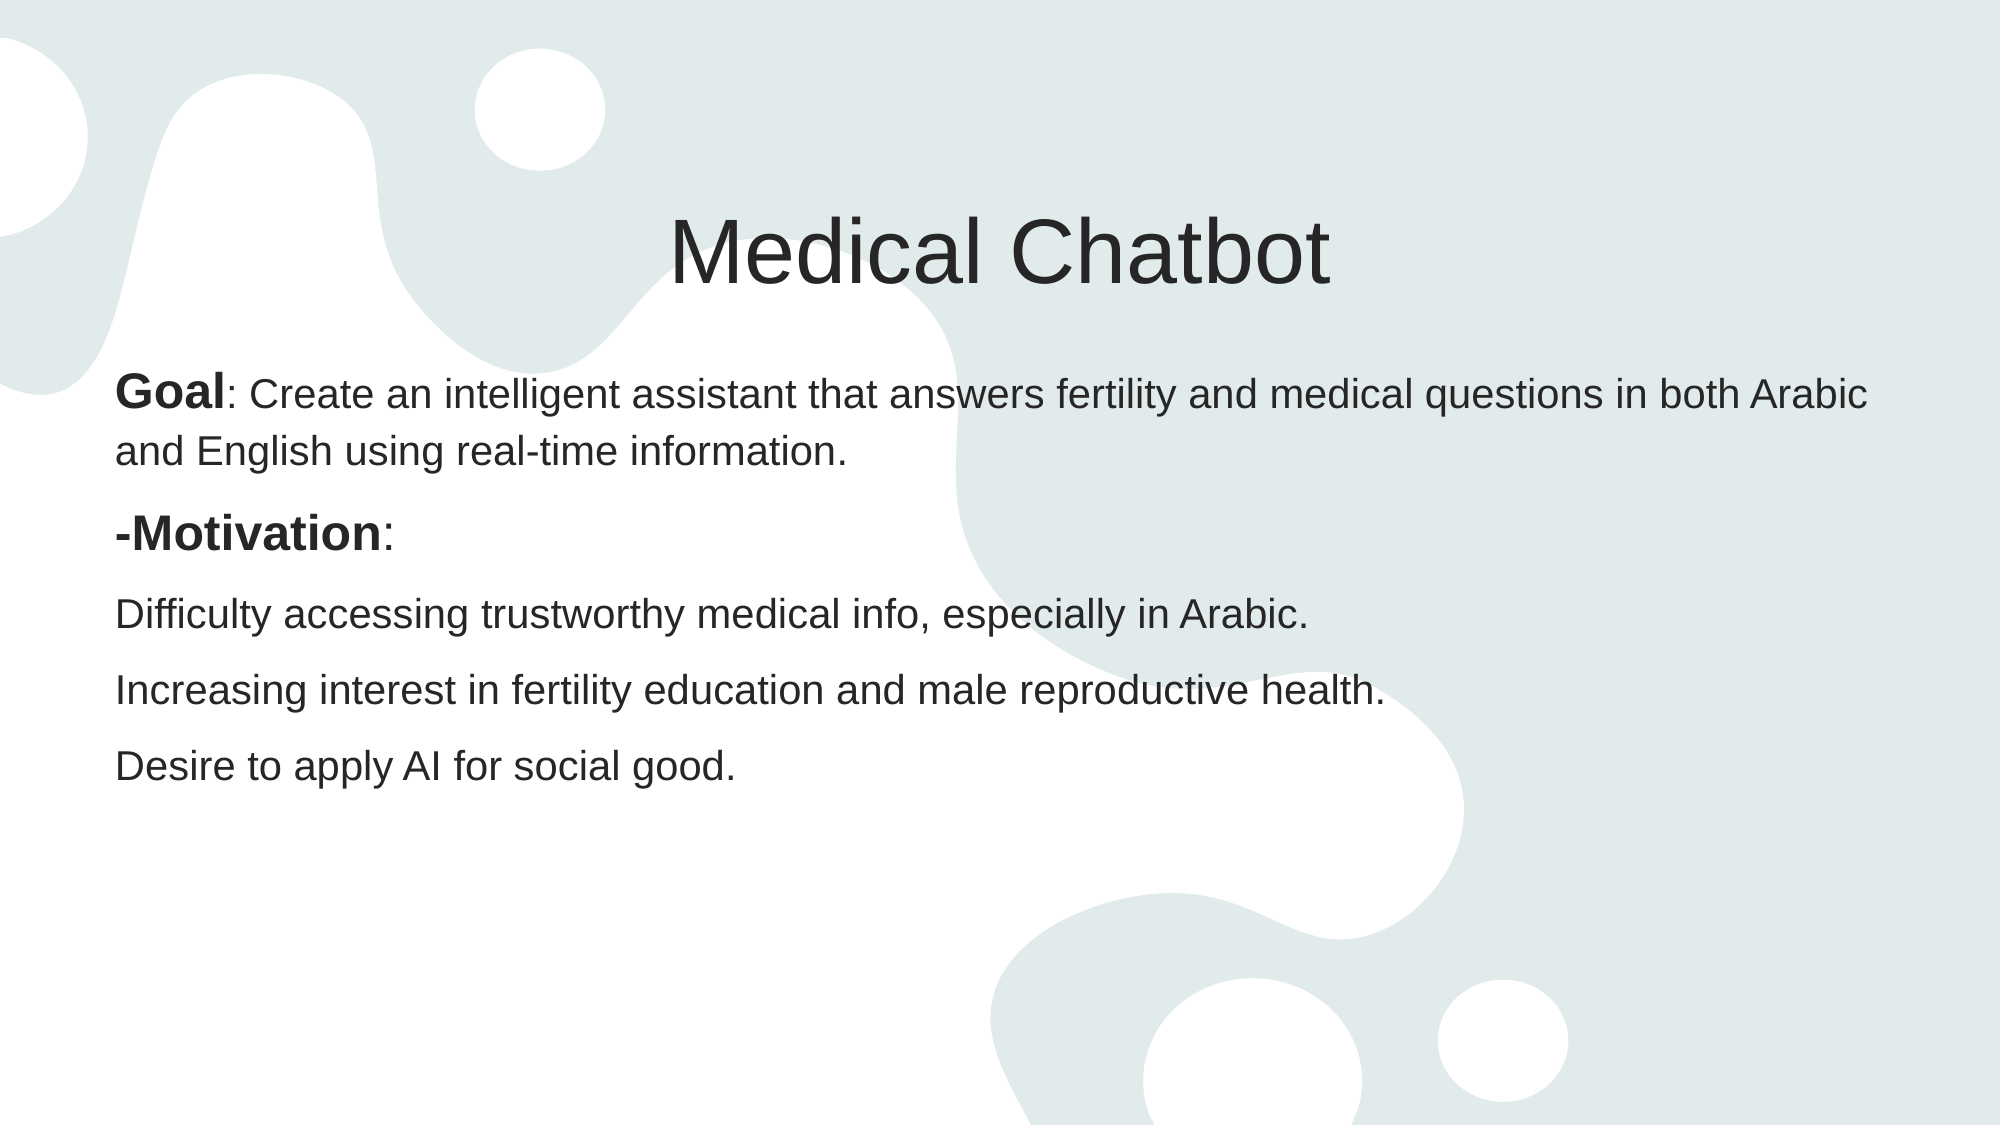

# Medical Chatbot
Goal: Create an intelligent assistant that answers fertility and medical questions in both Arabic and English using real-time information.
-Motivation:
Difficulty accessing trustworthy medical info, especially in Arabic.
Increasing interest in fertility education and male reproductive health.
Desire to apply AI for social good.